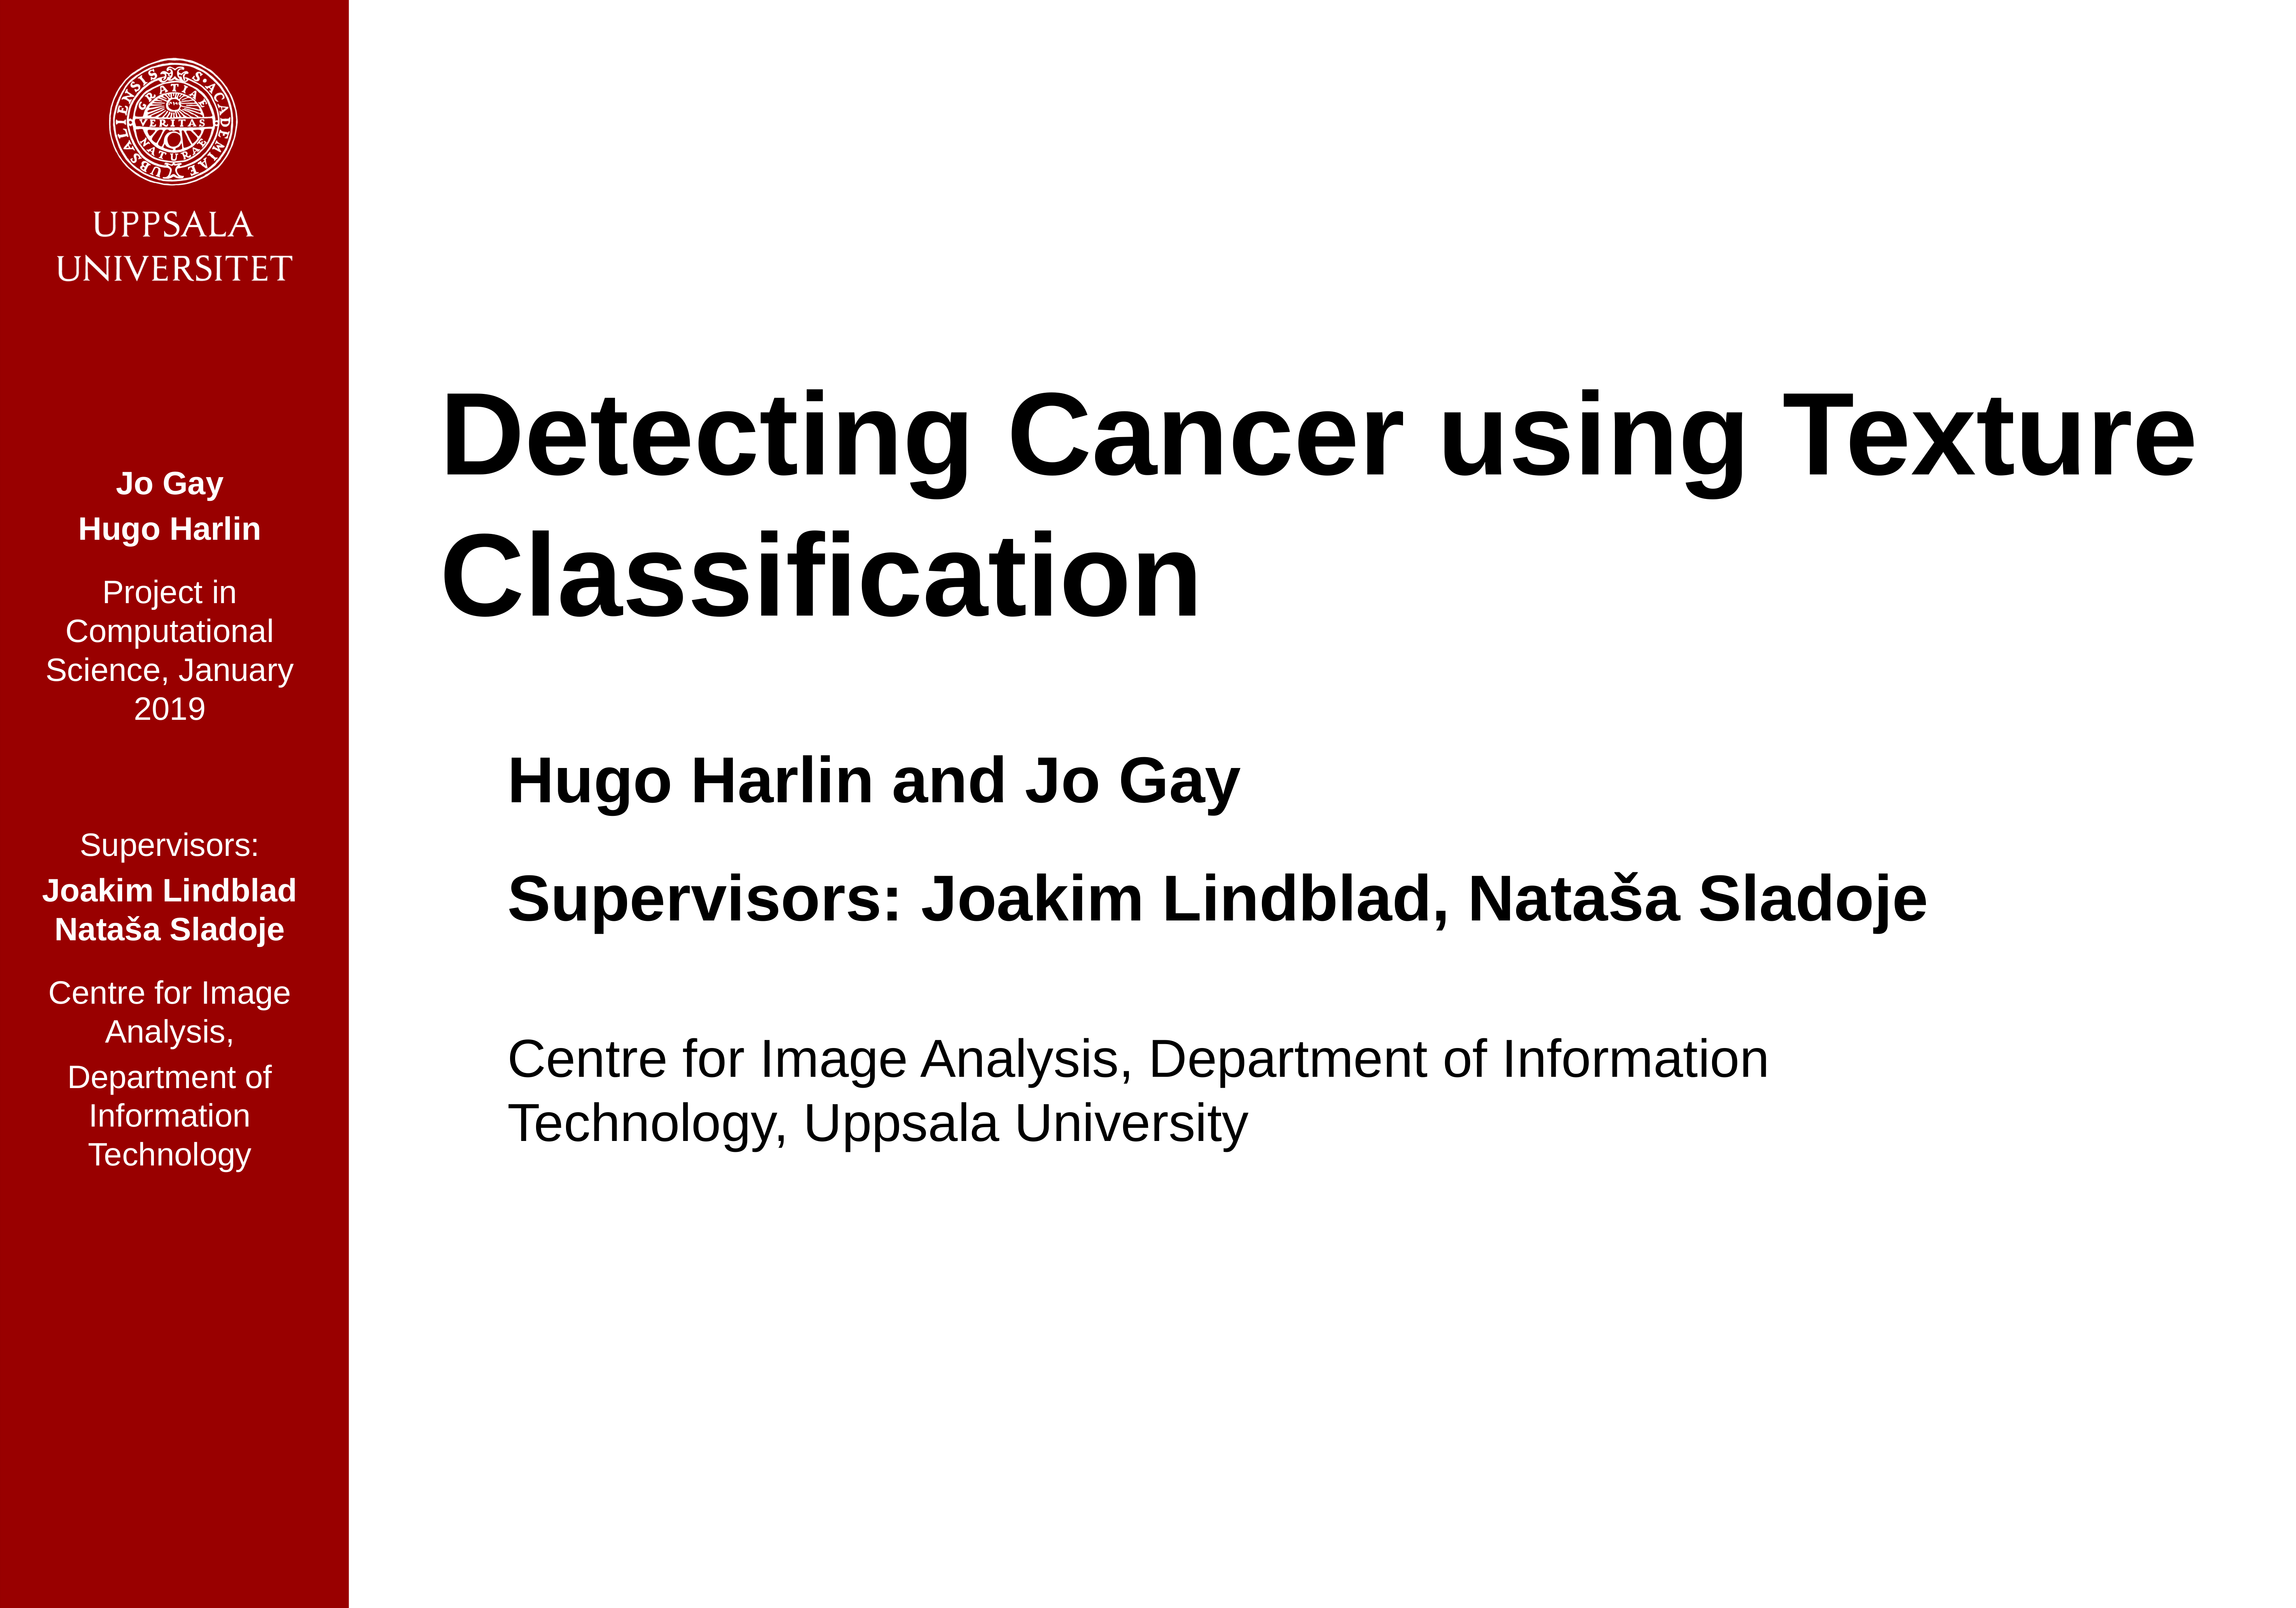

# Detecting Cancer using Texture Classification
Jo Gay
Hugo Harlin

Project in Computational Science, January 2019

Supervisors:
Joakim Lindblad Nataša Sladoje

Centre for Image Analysis,
Department of Information Technology

Hugo Harlin and Jo Gay

Supervisors: Joakim Lindblad, Nataša Sladoje

Centre for Image Analysis, Department of Information Technology, Uppsala University